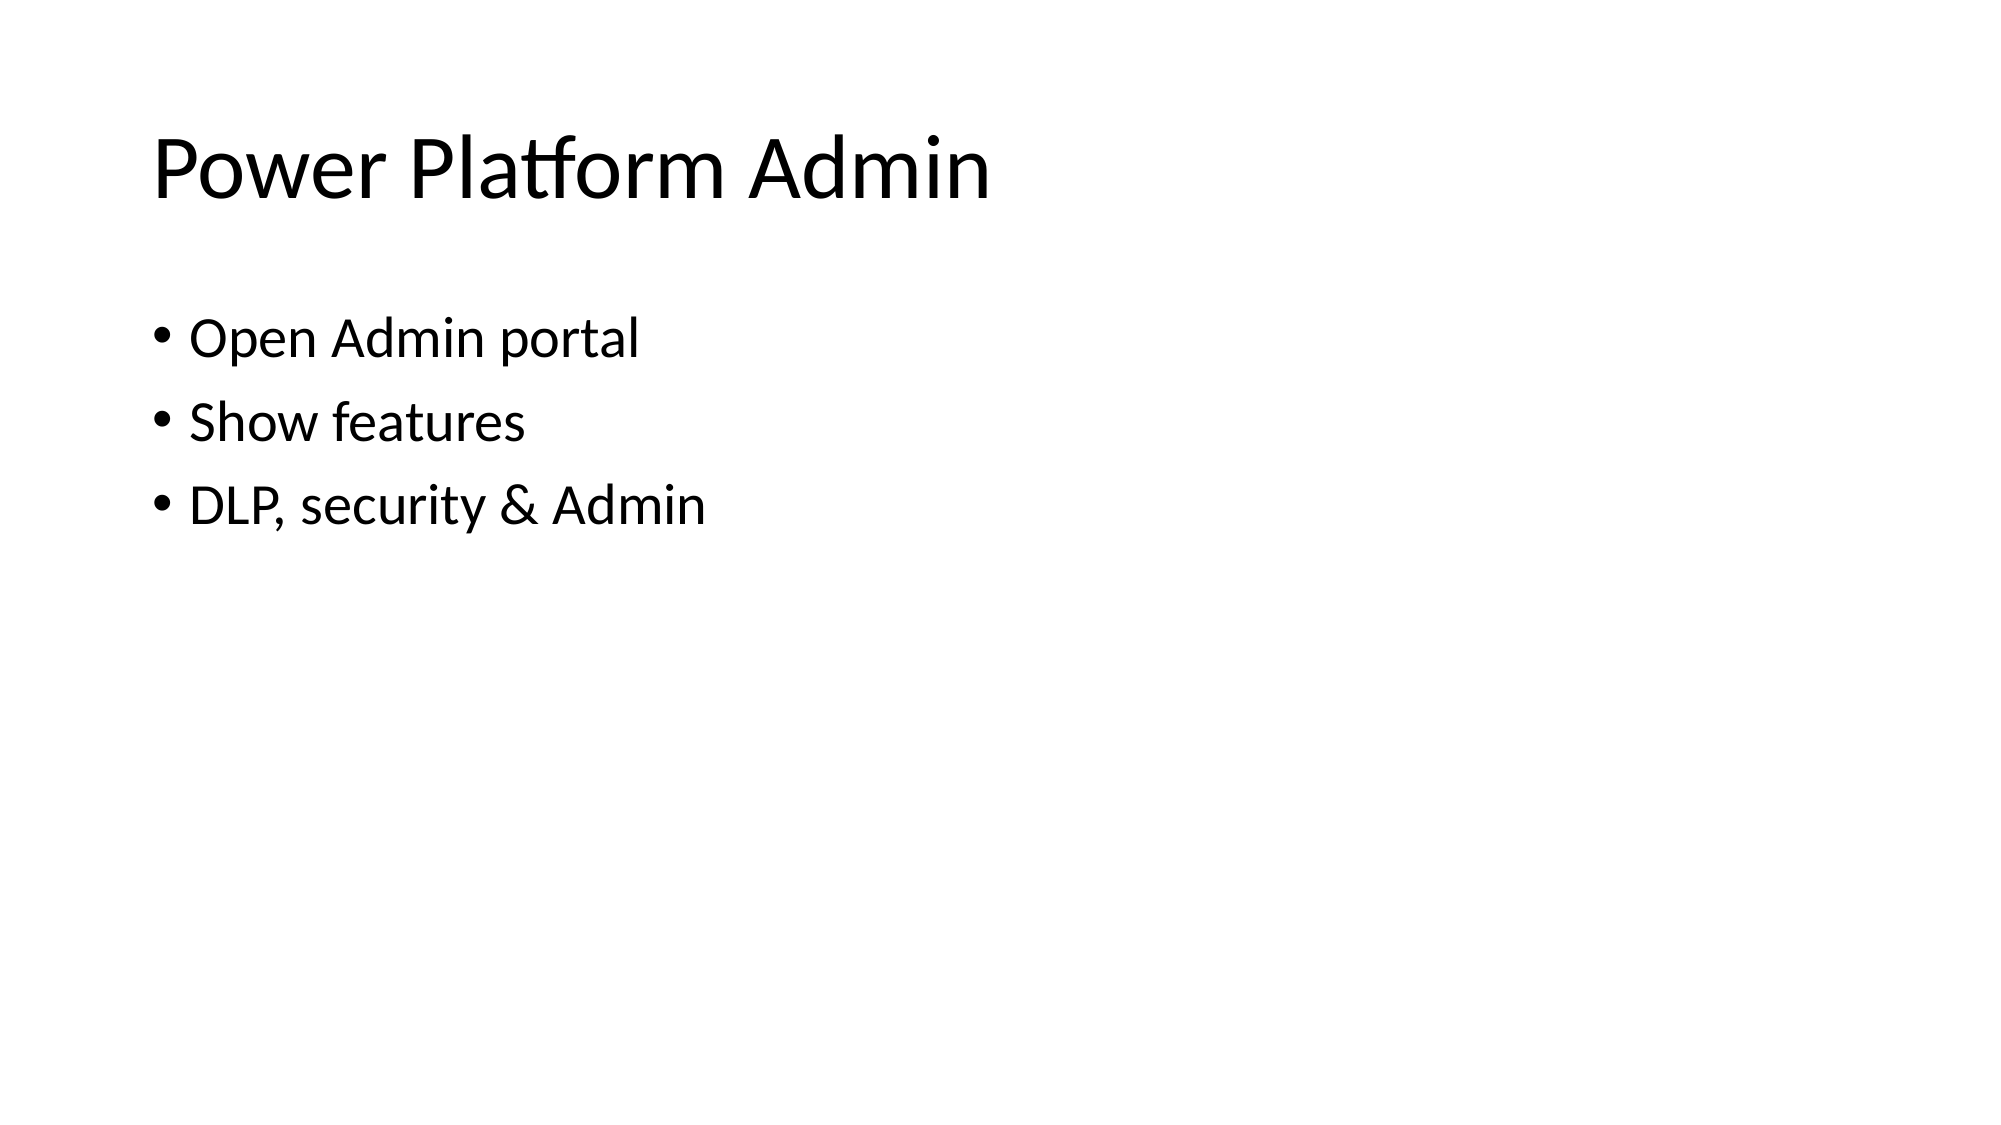

# Power Platform Admin
Open Admin portal
Show features
DLP, security & Admin